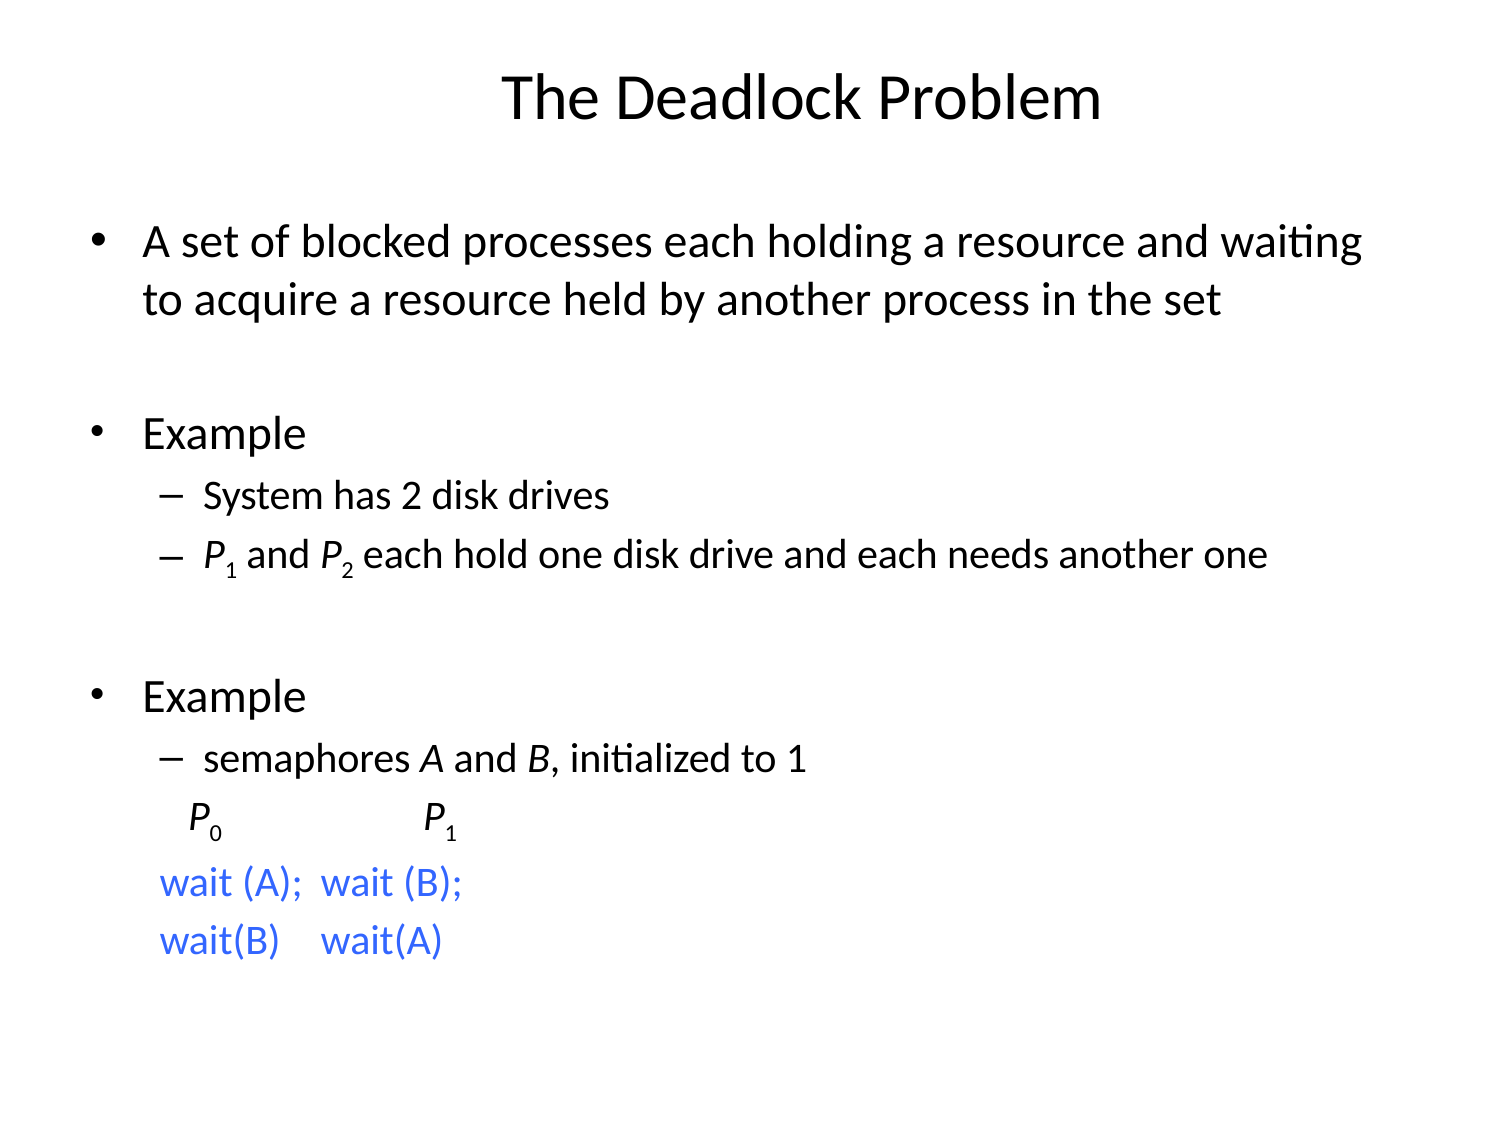

# The Deadlock Problem
A set of blocked processes each holding a resource and waiting to acquire a resource held by another process in the set

Example
System has 2 disk drives
P1 and P2 each hold one disk drive and each needs another one

Example
semaphores A and B, initialized to 1
   P0     		     P1
wait (A);		 wait (B);
wait(B)		 wait(A)